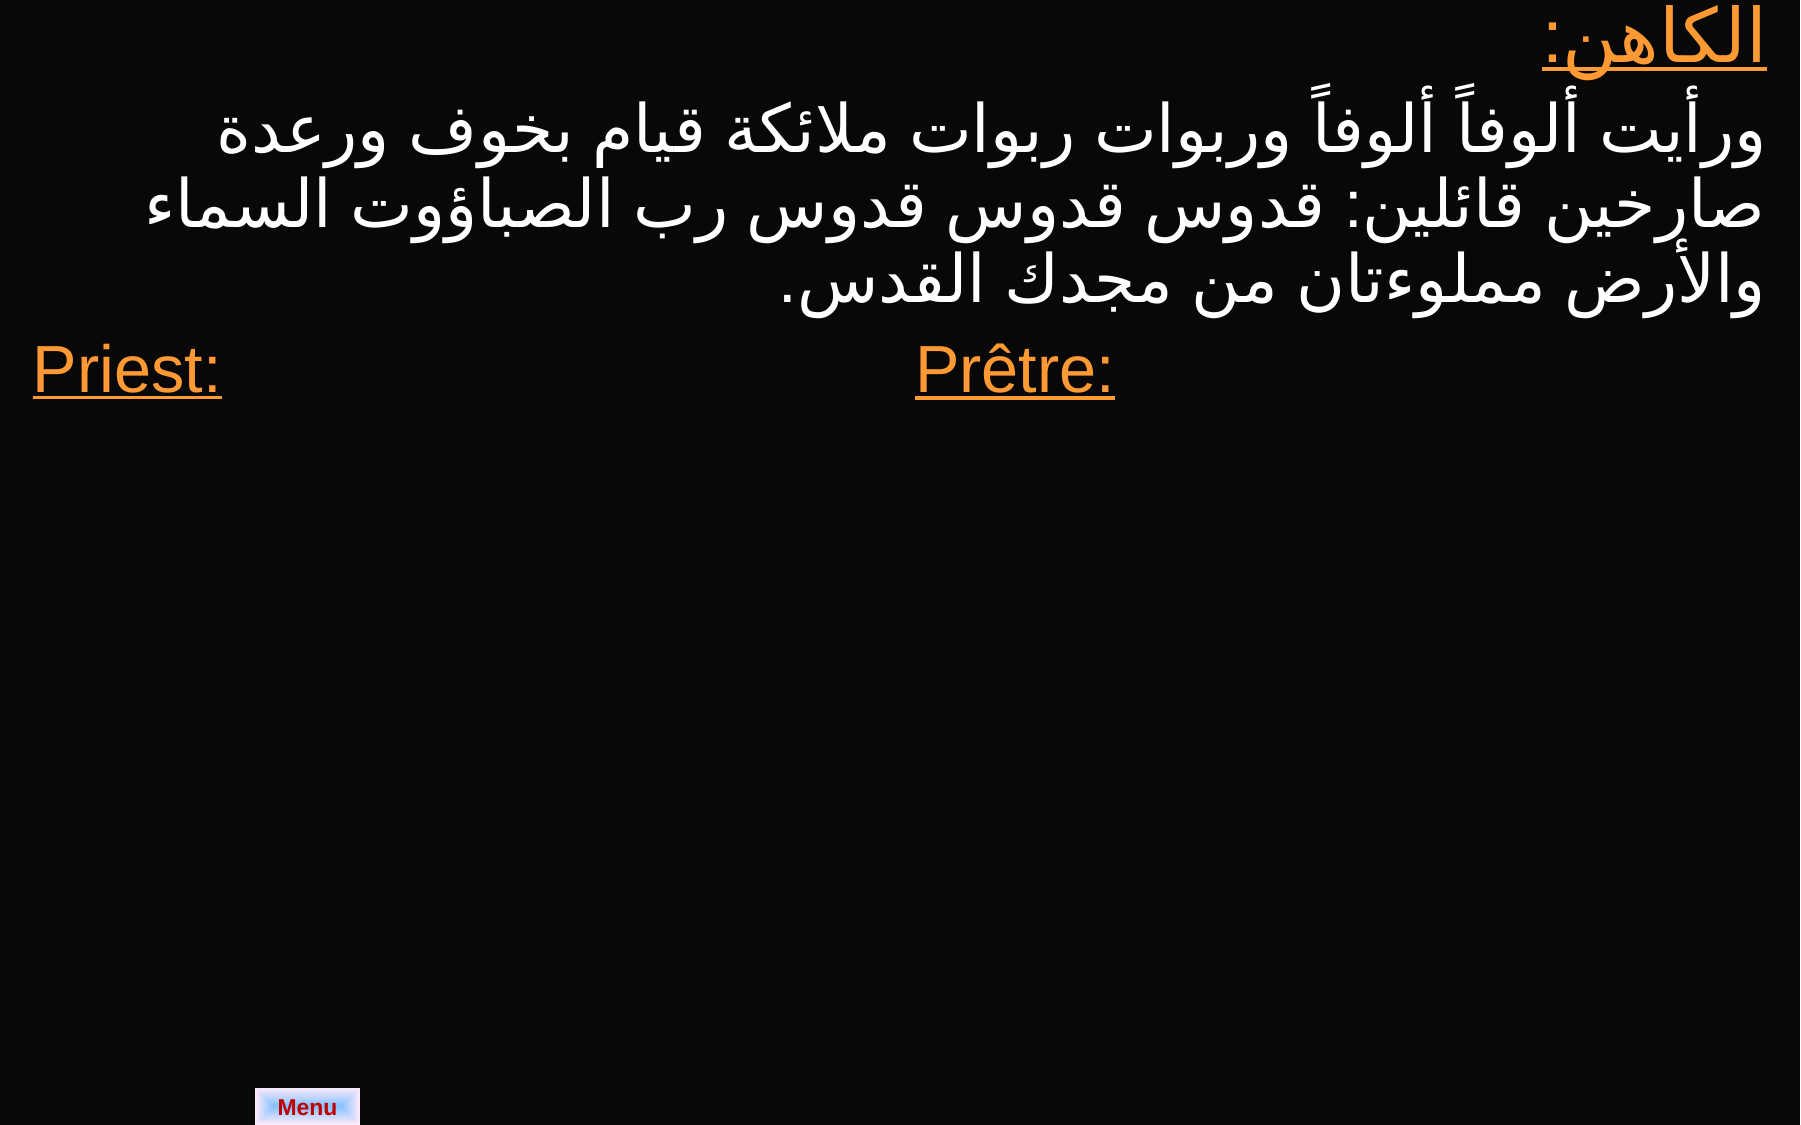

| الكاهن: ورأيت ألوفاً ألوفاً وربوات ربوات ملائكة قيام بخوف ورعدة صارخين قائلين: قدوس قدوس قدوس رب الصباؤوت السماء والأرض مملوءتان من مجدك القدس. |  |
| --- | --- |
| Priest: | Prêtre: |

Menu